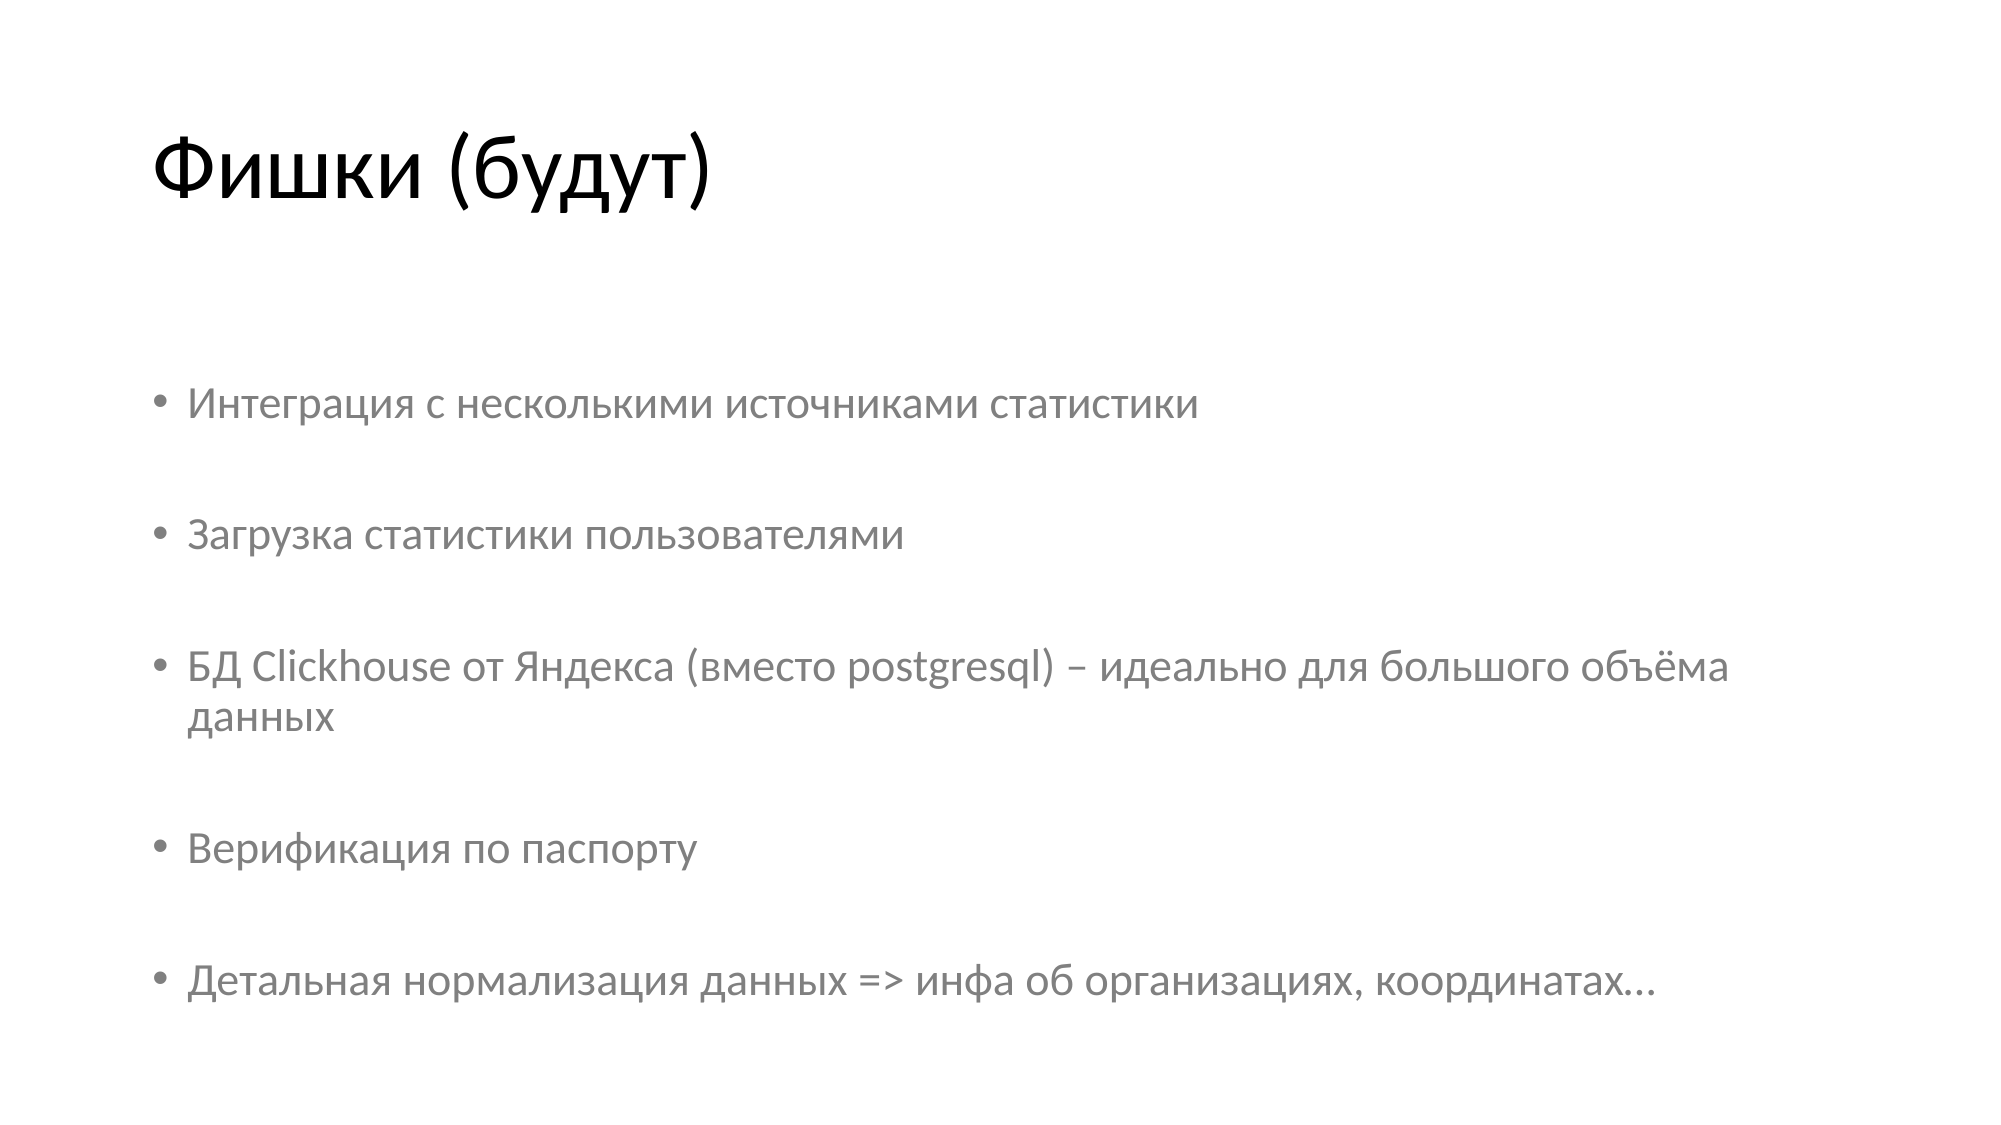

# Фишки (будут)

Интеграция с несколькими источниками статистики

Загрузка статистики пользователями

БД Clickhouse от Яндекса (вместо postgresql) – идеально для большого объёма данных

Верификация по паспорту

Детальная нормализация данных => инфа об организациях, координатах…